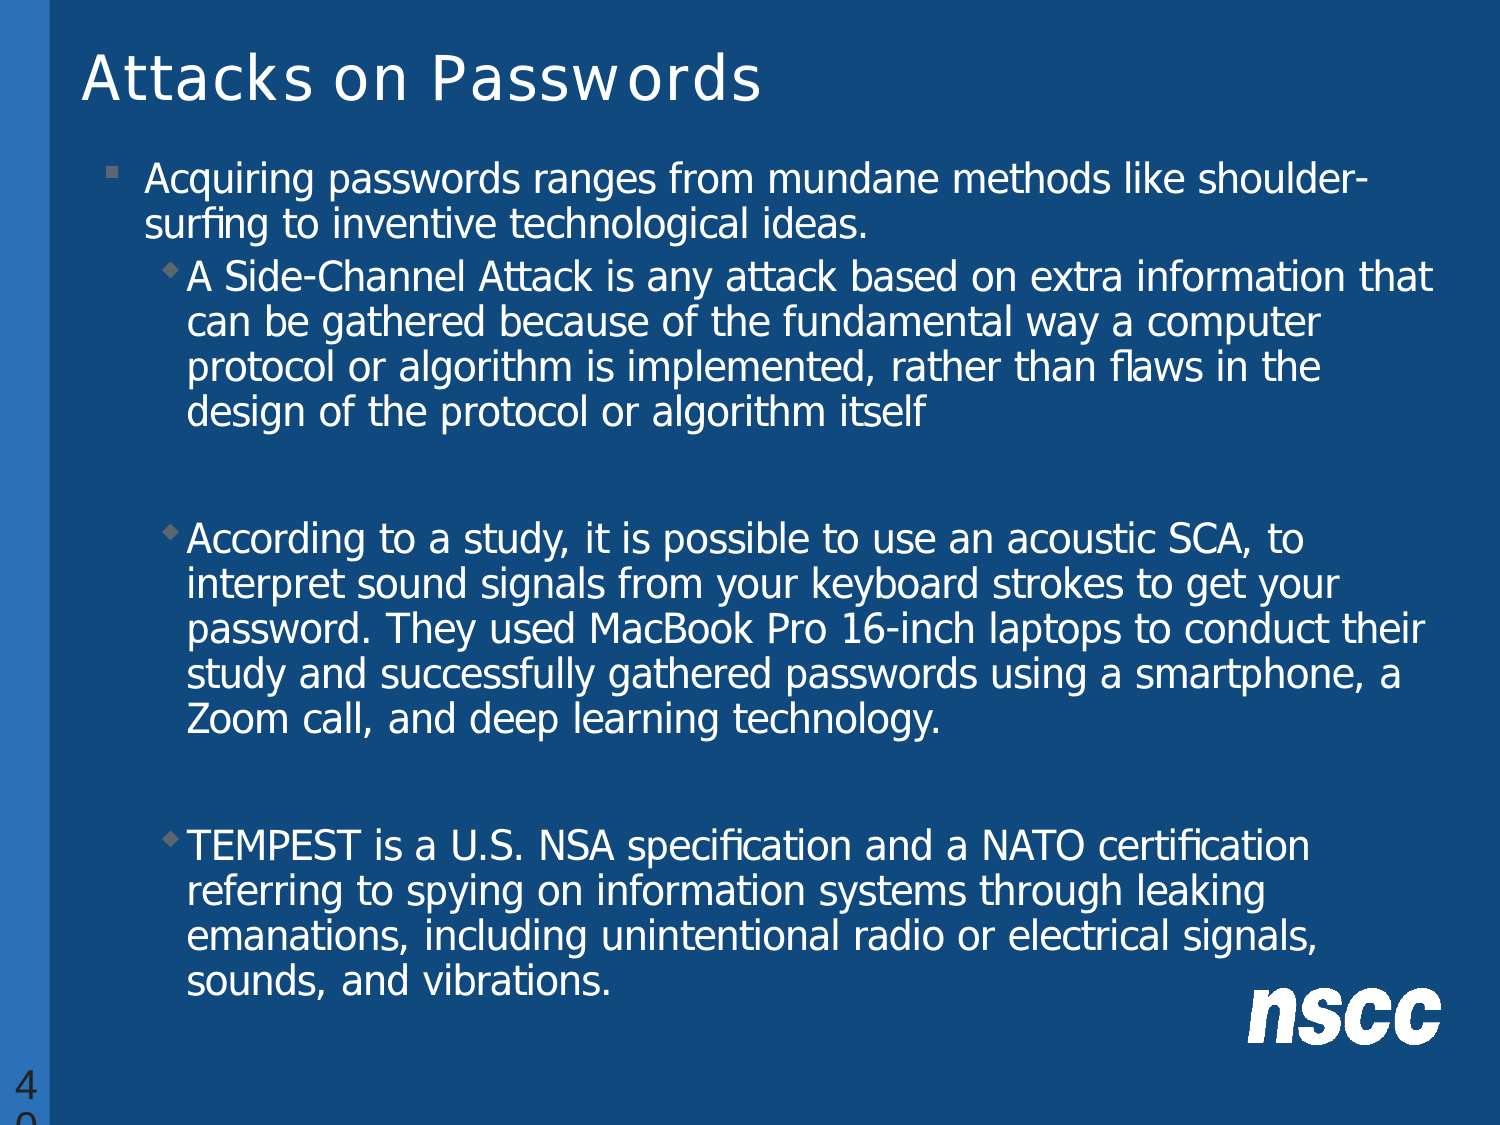

# Attacks on Passwords
Acquiring passwords ranges from mundane methods like shoulder-surfing to inventive technological ideas.
A Side-Channel Attack is any attack based on extra information that can be gathered because of the fundamental way a computer protocol or algorithm is implemented, rather than flaws in the design of the protocol or algorithm itself

According to a study, it is possible to use an acoustic SCA, to interpret sound signals from your keyboard strokes to get your password. They used MacBook Pro 16-inch laptops to conduct their study and successfully gathered passwords using a smartphone, a Zoom call, and deep learning technology.

TEMPEST is a U.S. NSA specification and a NATO certification referring to spying on information systems through leaking emanations, including unintentional radio or electrical signals, sounds, and vibrations.

40